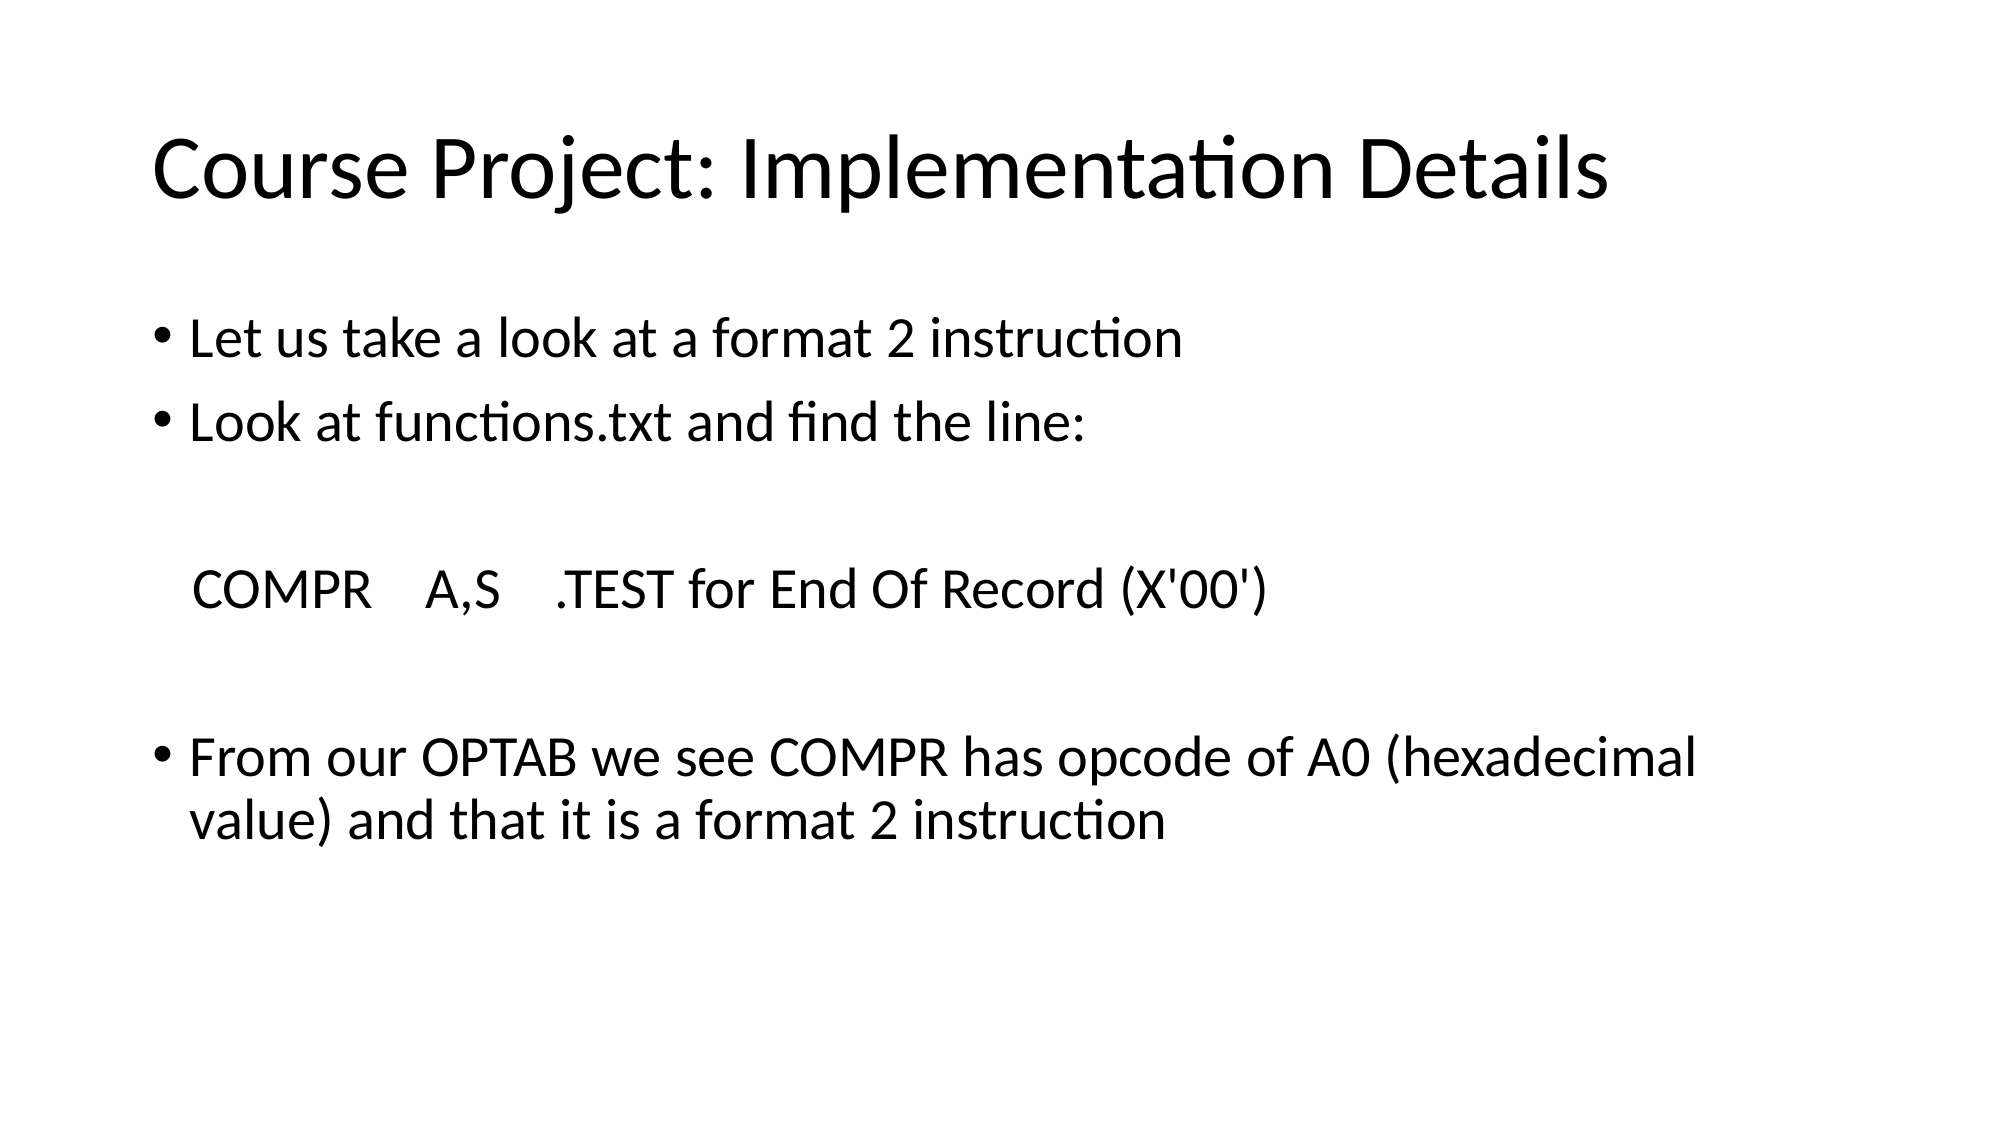

# Course Project: Implementation Details
Let us take a look at a format 2 instruction
Look at functions.txt and find the line:

   COMPR    A,S    .TEST for End Of Record (X'00')

From our OPTAB we see COMPR has opcode of A0 (hexadecimal value) and that it is a format 2 instruction